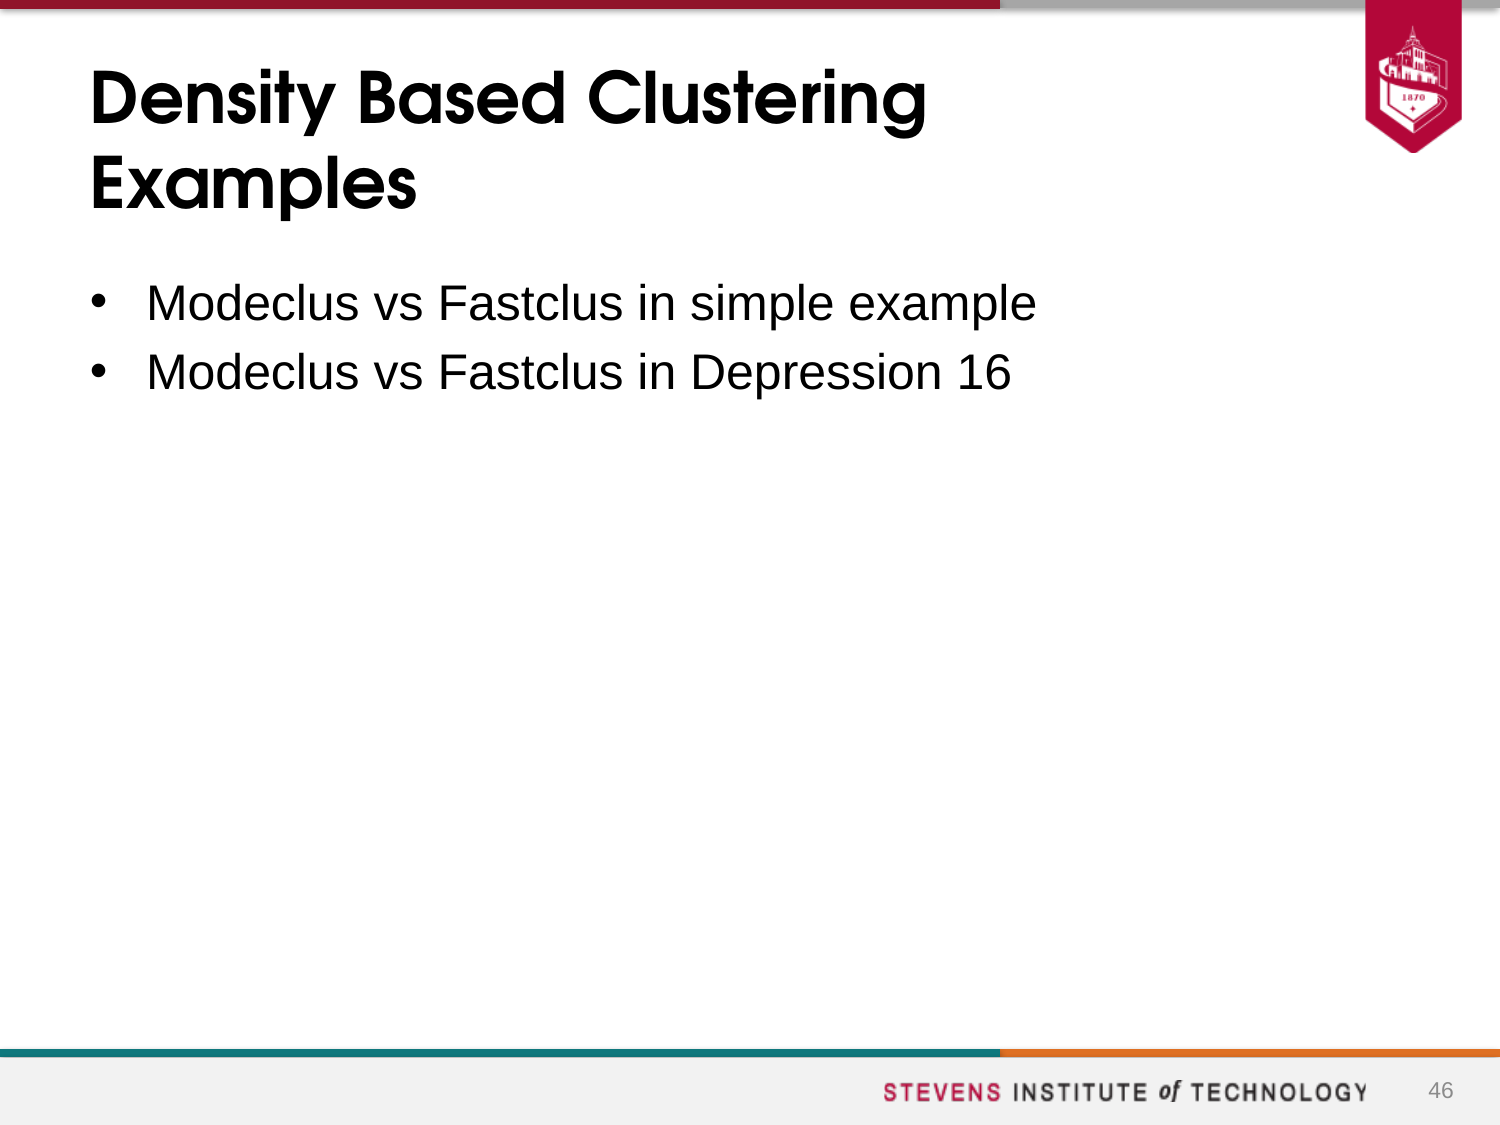

# Density Based Clustering Examples
Modeclus vs Fastclus in simple example
Modeclus vs Fastclus in Depression 16
46